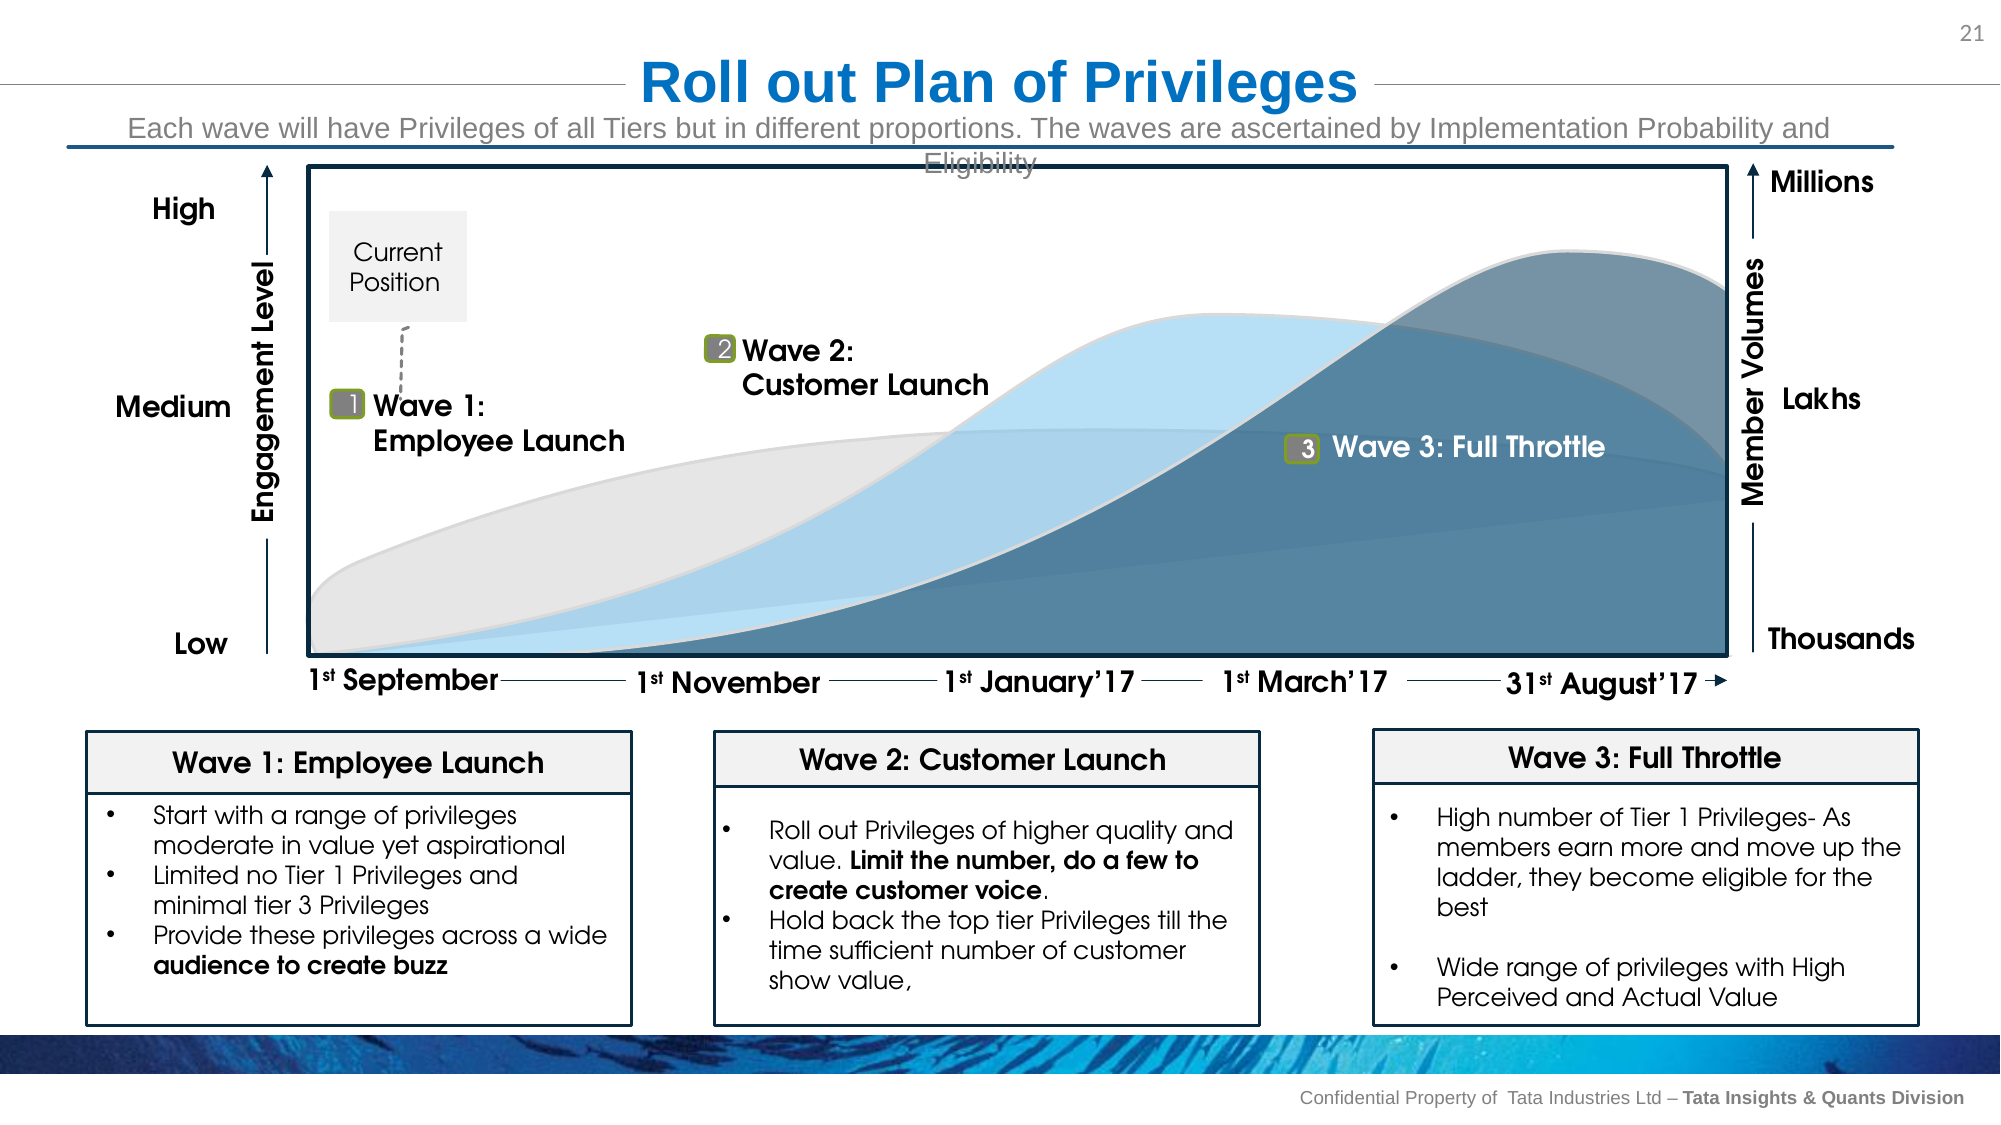

21
Roll out Plan of Privileges
Each wave will have Privileges of all Tiers but in different proportions. The waves are ascertained by Implementation Probability and Eligibility
Millions

High
Wave 2:
Customer Launch
2
Engagement Level
Wave 1:
Employee Launch
Medium
1
3
Low
1st September
1st January’17
1st November
Current Position
Member Volumes
Lakhs
Wave 3: Full Throttle
Thousands
1st March’17
31st August’17
Wave 3: Full Throttle

Wave 1: Employee Launch

Wave 2: Customer Launch

High number of Tier 1 Privileges- As members earn more and move up the ladder, they become eligible for the best

Wide range of privileges with High Perceived and Actual Value

Start with a range of privileges moderate in value yet aspirational
Limited no Tier 1 Privileges and minimal tier 3 Privileges
Provide these privileges across a wide audience to create buzz

Roll out Privileges of higher quality and value. Limit the number, do a few to create customer voice.
Hold back the top tier Privileges till the time sufficient number of customer show value,